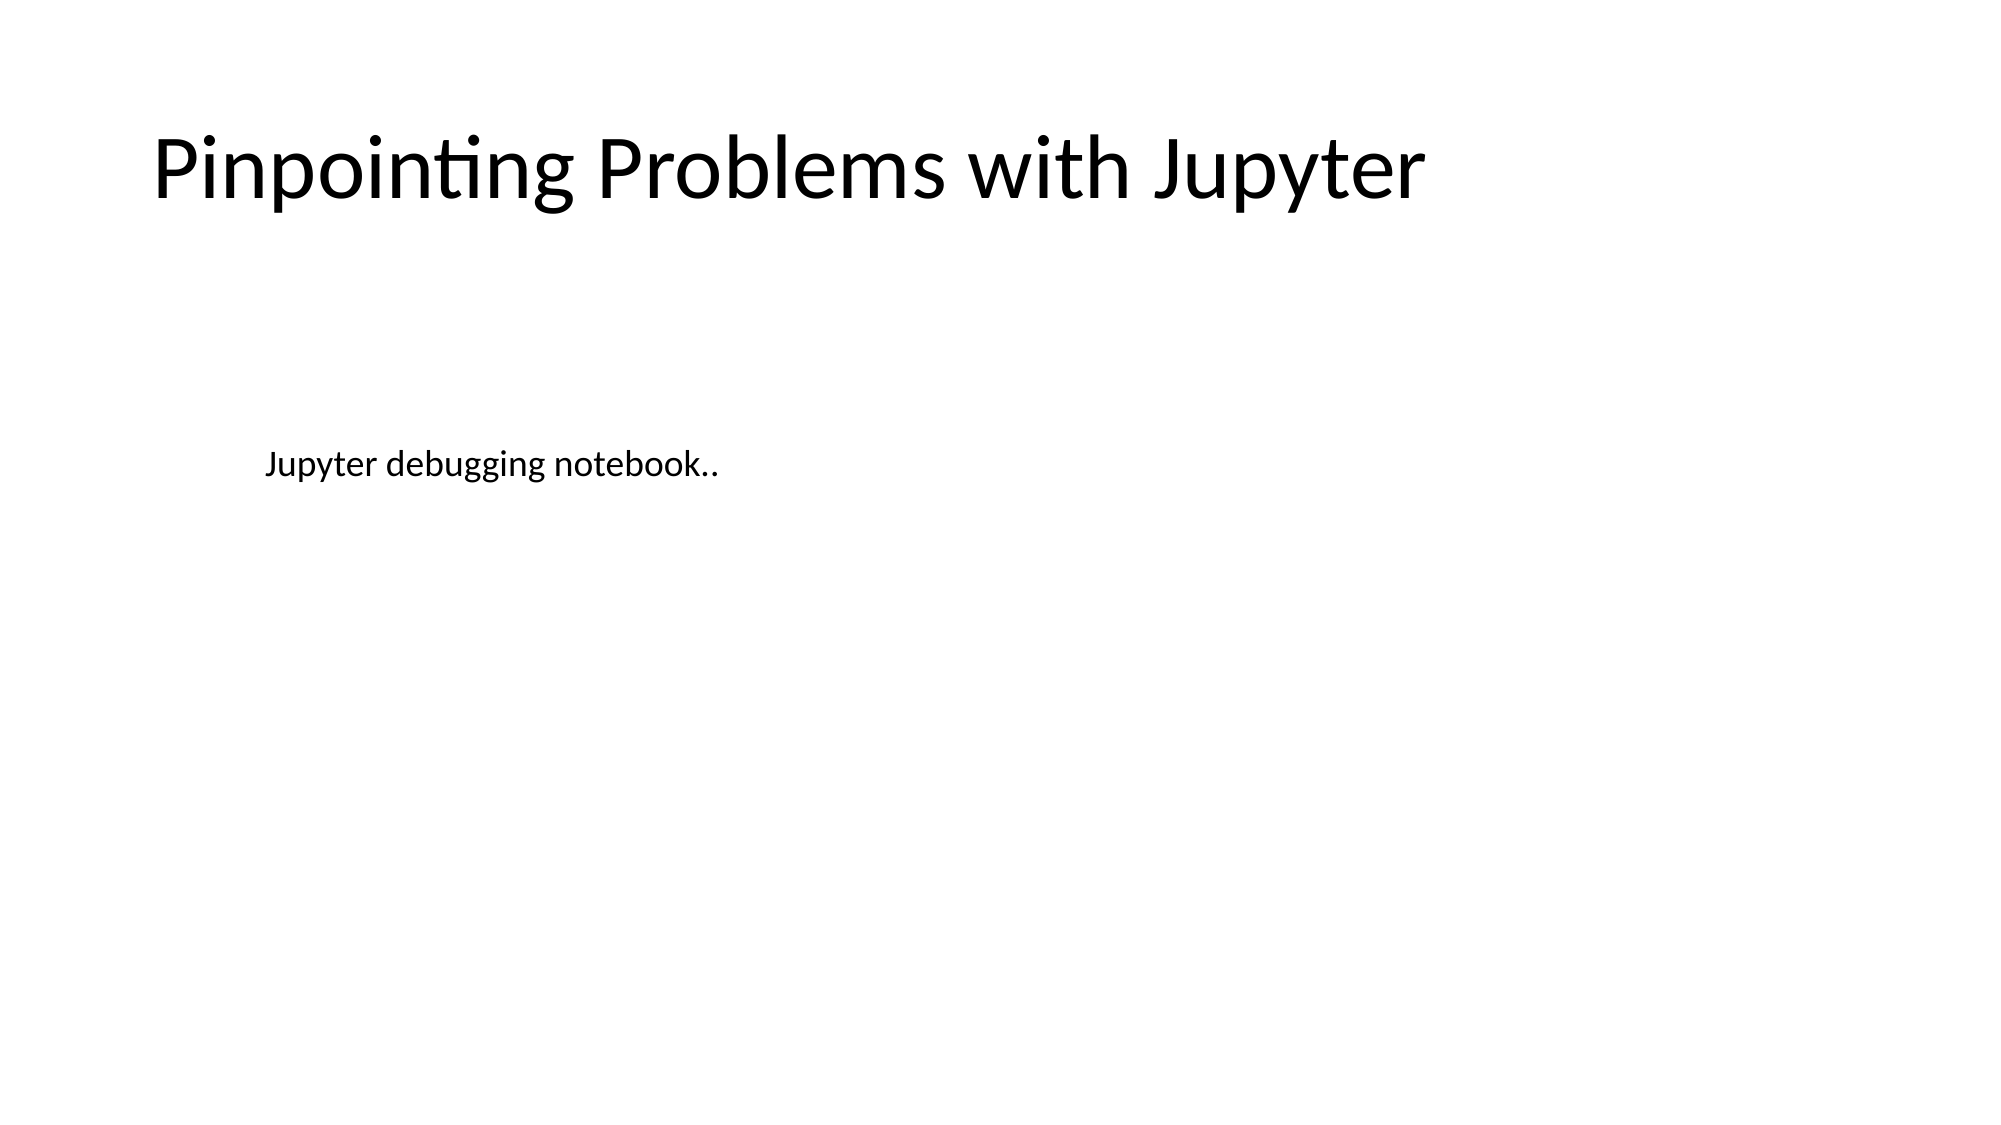

# Pinpointing Problems with Jupyter
Jupyter debugging notebook..